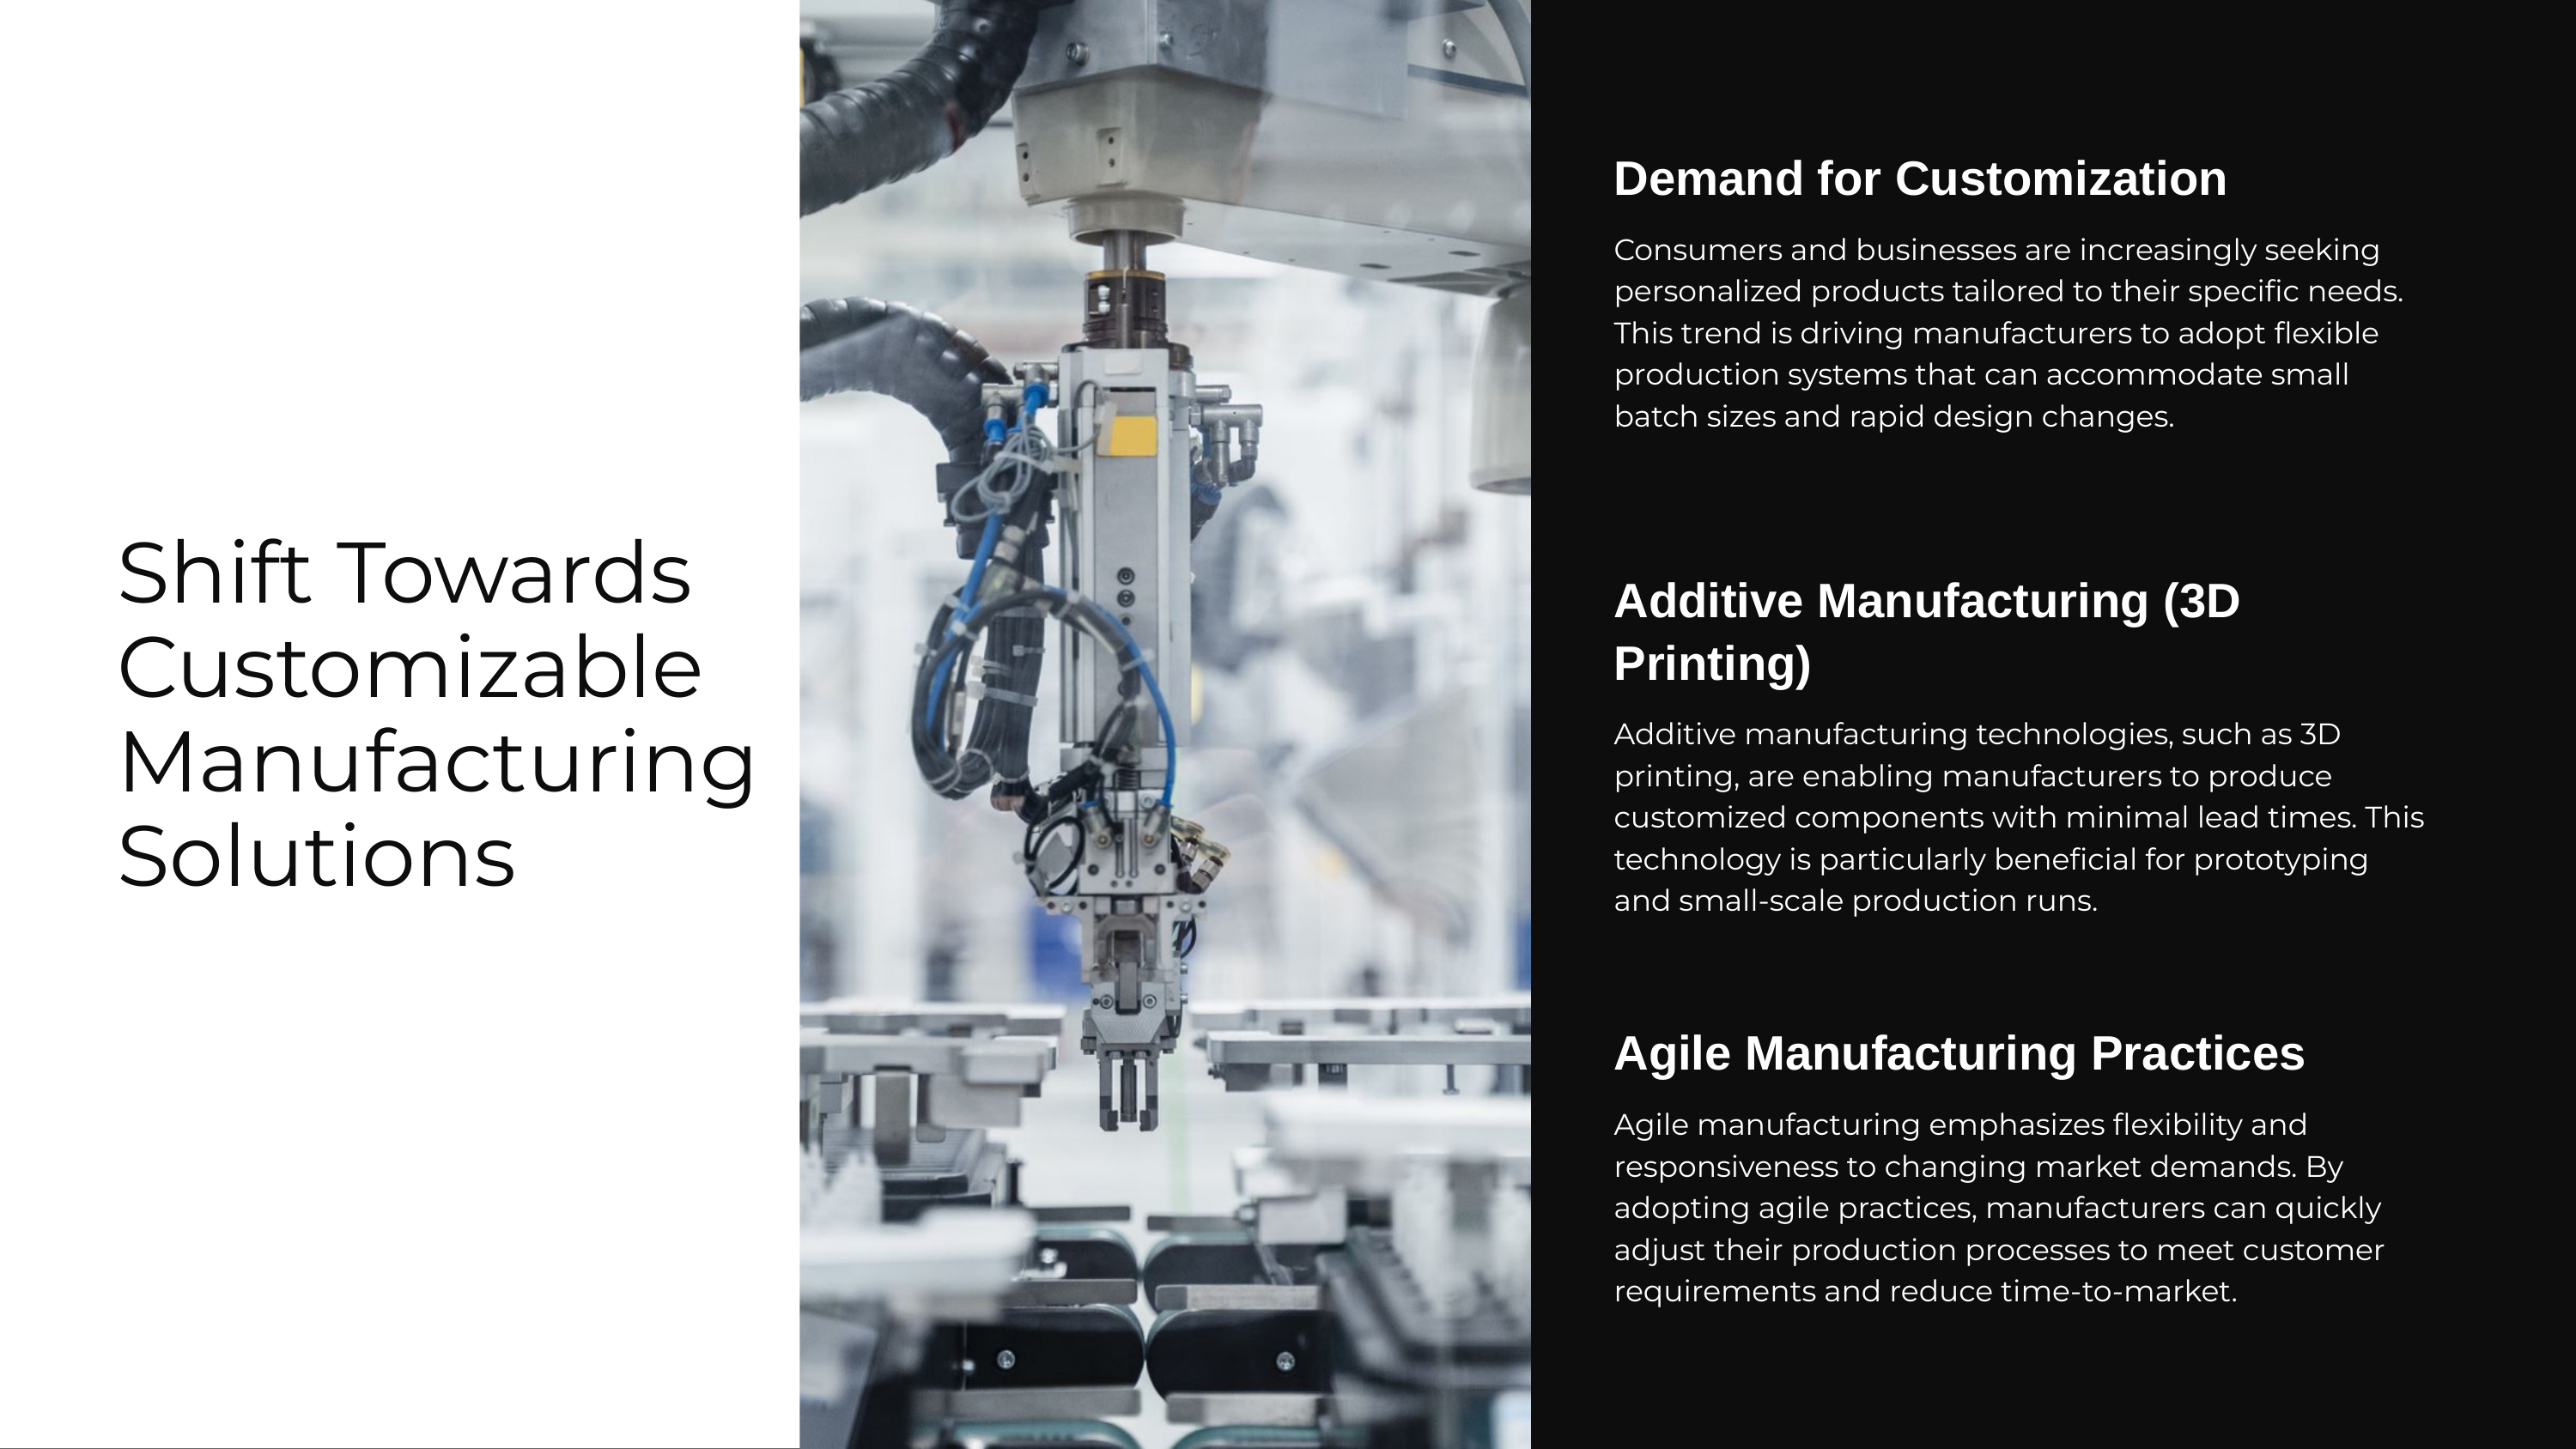

Demand for Customization
Consumers and businesses are increasingly seeking personalized products tailored to their specific needs. This trend is driving manufacturers to adopt flexible production systems that can accommodate small batch sizes and rapid design changes.
Shift Towards Customizable Manufacturing Solutions
Additive Manufacturing (3D Printing)
Additive manufacturing technologies, such as 3D printing, are enabling manufacturers to produce customized components with minimal lead times. This technology is particularly beneficial for prototyping and small-scale production runs.
Agile Manufacturing Practices
Agile manufacturing emphasizes flexibility and responsiveness to changing market demands. By adopting agile practices, manufacturers can quickly adjust their production processes to meet customer requirements and reduce time-to-market.